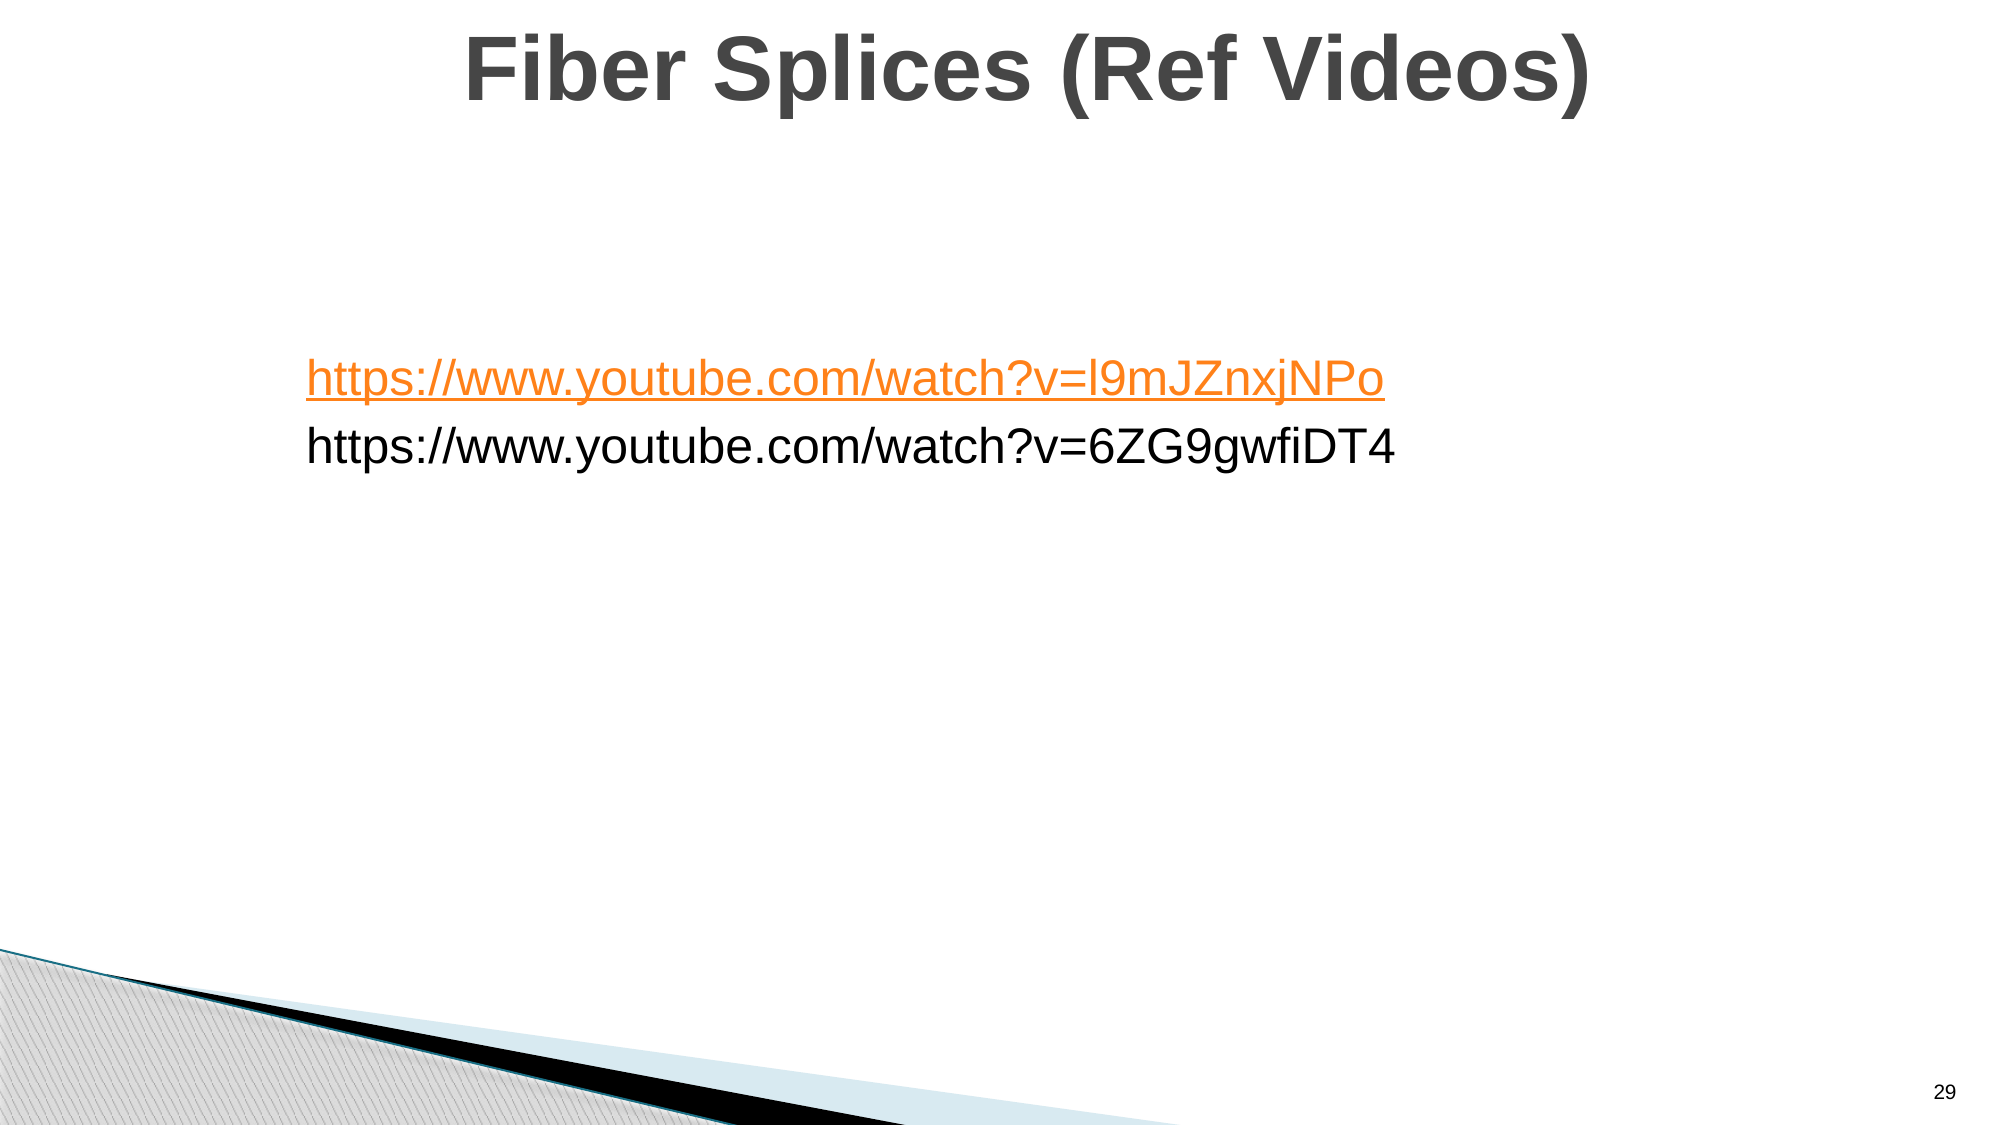

# Fiber Splices (Ref Videos)
https://www.youtube.com/watch?v=l9mJZnxjNPo
https://www.youtube.com/watch?v=6ZG9gwfiDT4
29